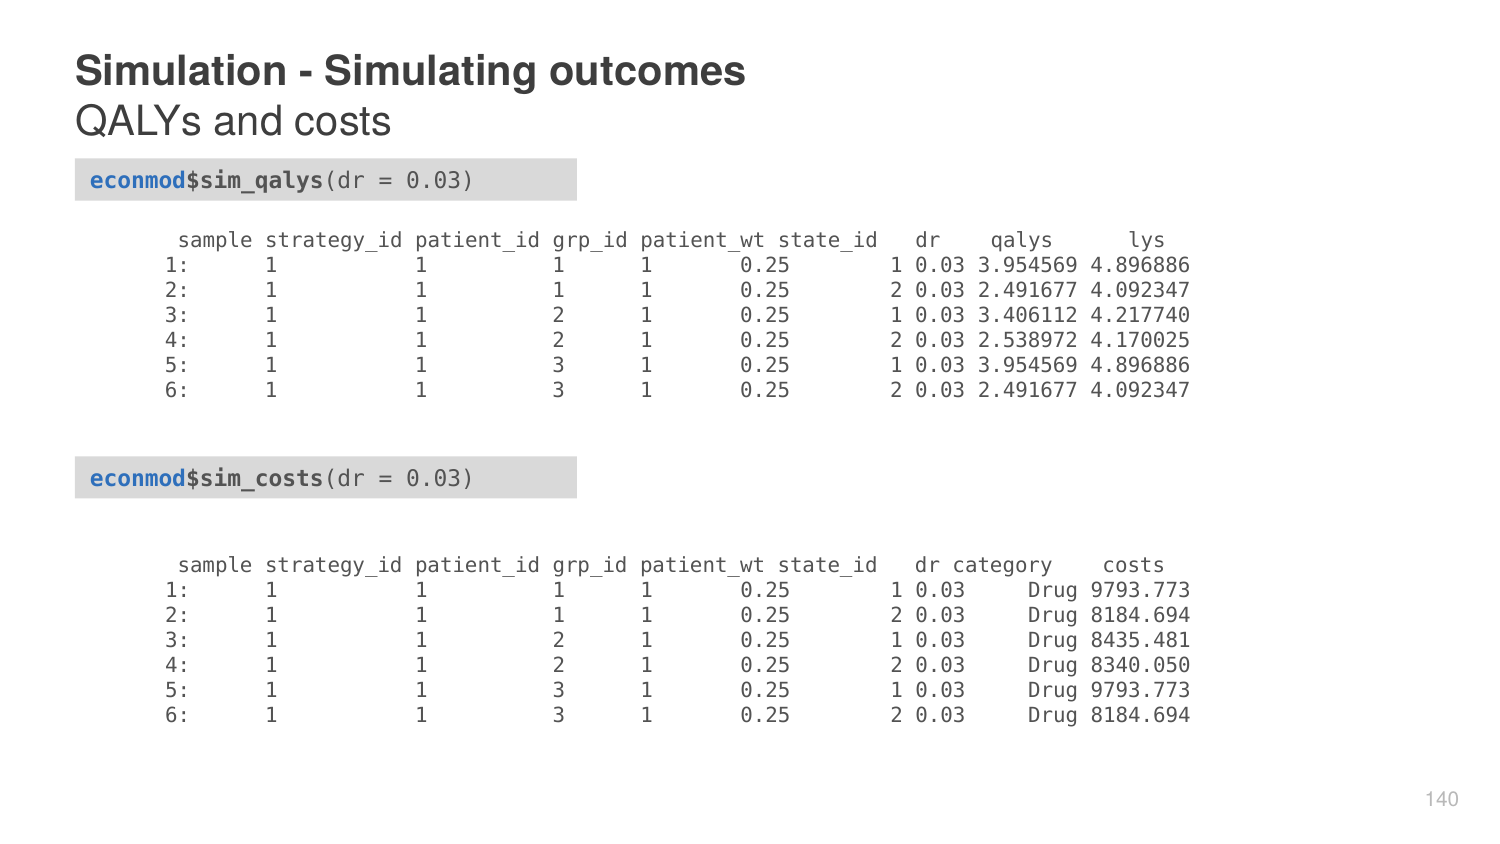

# Simulation - Simulating outcomes QALYs and costs
econmod$sim_qalys(dr = 0.03)
 sample strategy_id patient_id grp_id patient_wt state_id   dr    qalys      lys
1:      1           1          1      1       0.25        1 0.03 3.954569 4.896886
2:      1           1          1      1       0.25        2 0.03 2.491677 4.092347
3:      1           1          2      1       0.25        1 0.03 3.406112 4.217740
4:      1           1          2      1       0.25        2 0.03 2.538972 4.170025
5:      1           1          3      1       0.25        1 0.03 3.954569 4.896886
6:      1           1          3      1       0.25        2 0.03 2.491677 4.092347
econmod$sim_costs(dr = 0.03)
 sample strategy_id patient_id grp_id patient_wt state_id   dr category    costs
1:      1           1          1      1       0.25        1 0.03     Drug 9793.773
2:      1           1          1      1       0.25        2 0.03     Drug 8184.694
3:      1           1          2      1       0.25        1 0.03     Drug 8435.481
4:      1           1          2      1       0.25        2 0.03     Drug 8340.050
5:      1           1          3      1       0.25        1 0.03     Drug 9793.773
6:      1           1          3      1       0.25        2 0.03     Drug 8184.694
140